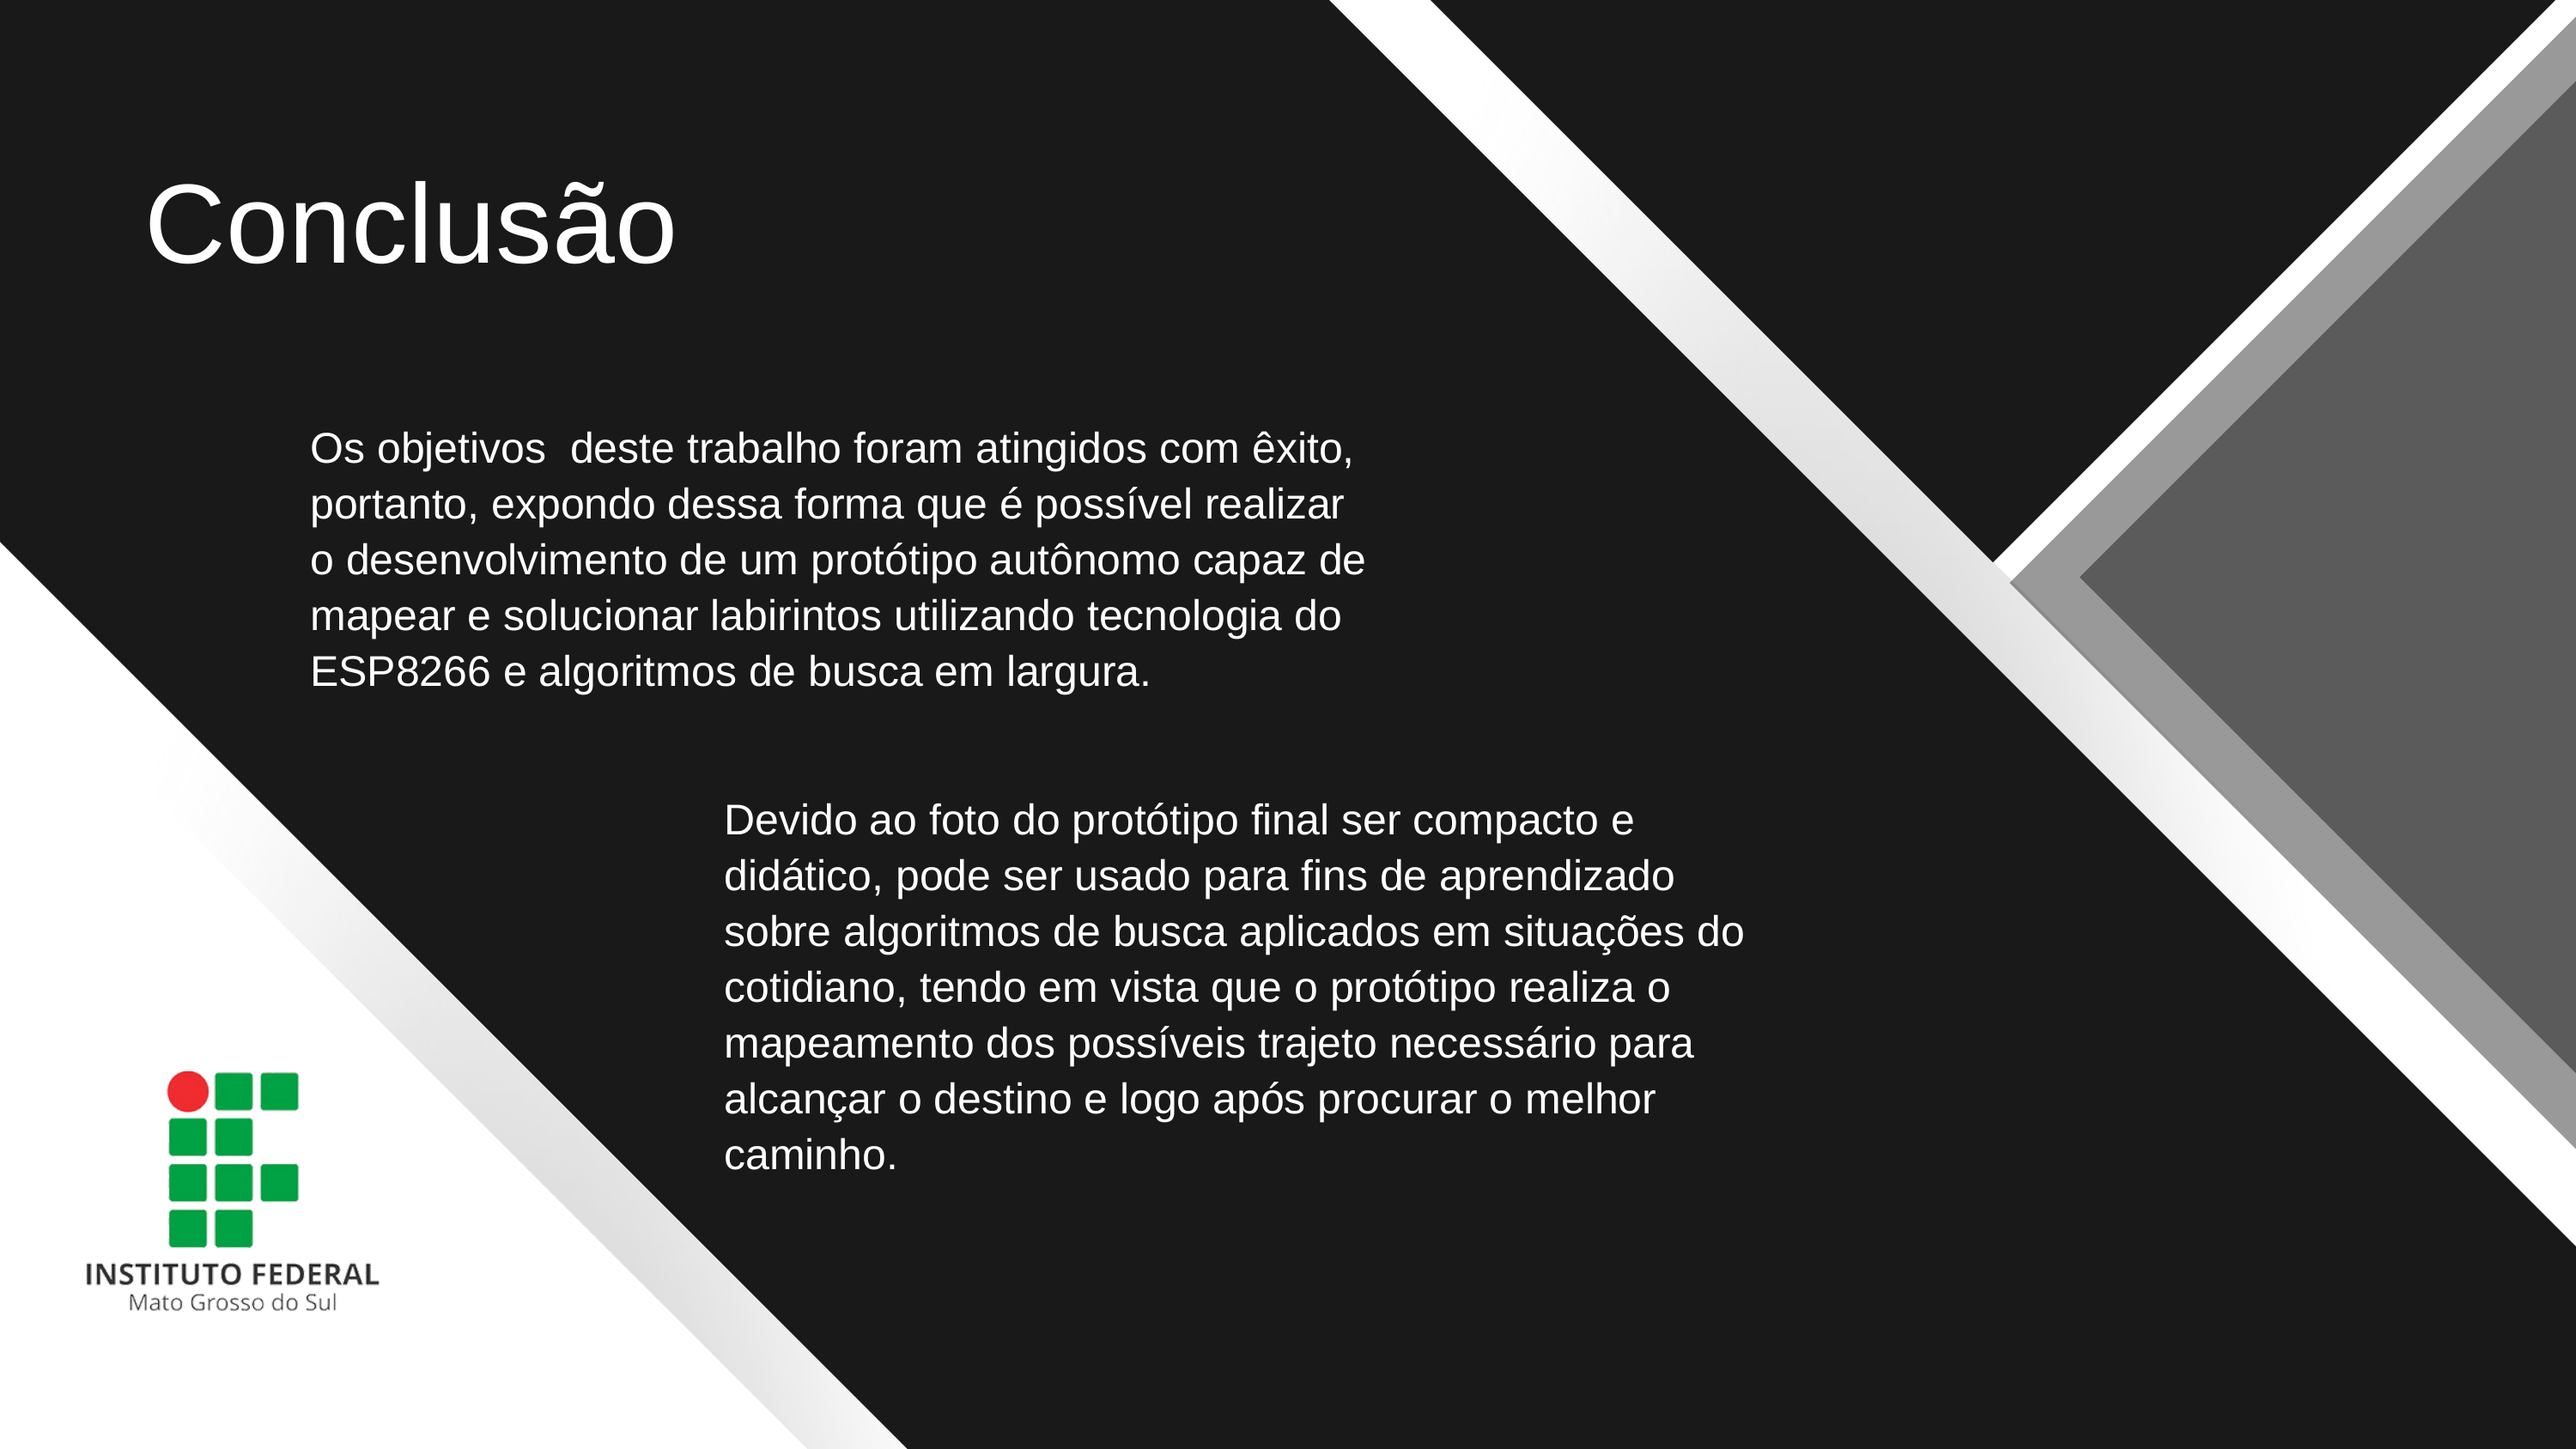

Conclusão

Os objetivos  deste trabalho foram atingidos com êxito, portanto, expondo dessa forma que é possível realizar o desenvolvimento de um protótipo autônomo capaz de mapear e solucionar labirintos utilizando tecnologia do ESP8266 e algoritmos de busca em largura.
Devido ao foto do protótipo final ser compacto e didático, pode ser usado para fins de aprendizado sobre algoritmos de busca aplicados em situações do cotidiano, tendo em vista que o protótipo realiza o mapeamento dos possíveis trajeto necessário para alcançar o destino e logo após procurar o melhor caminho.